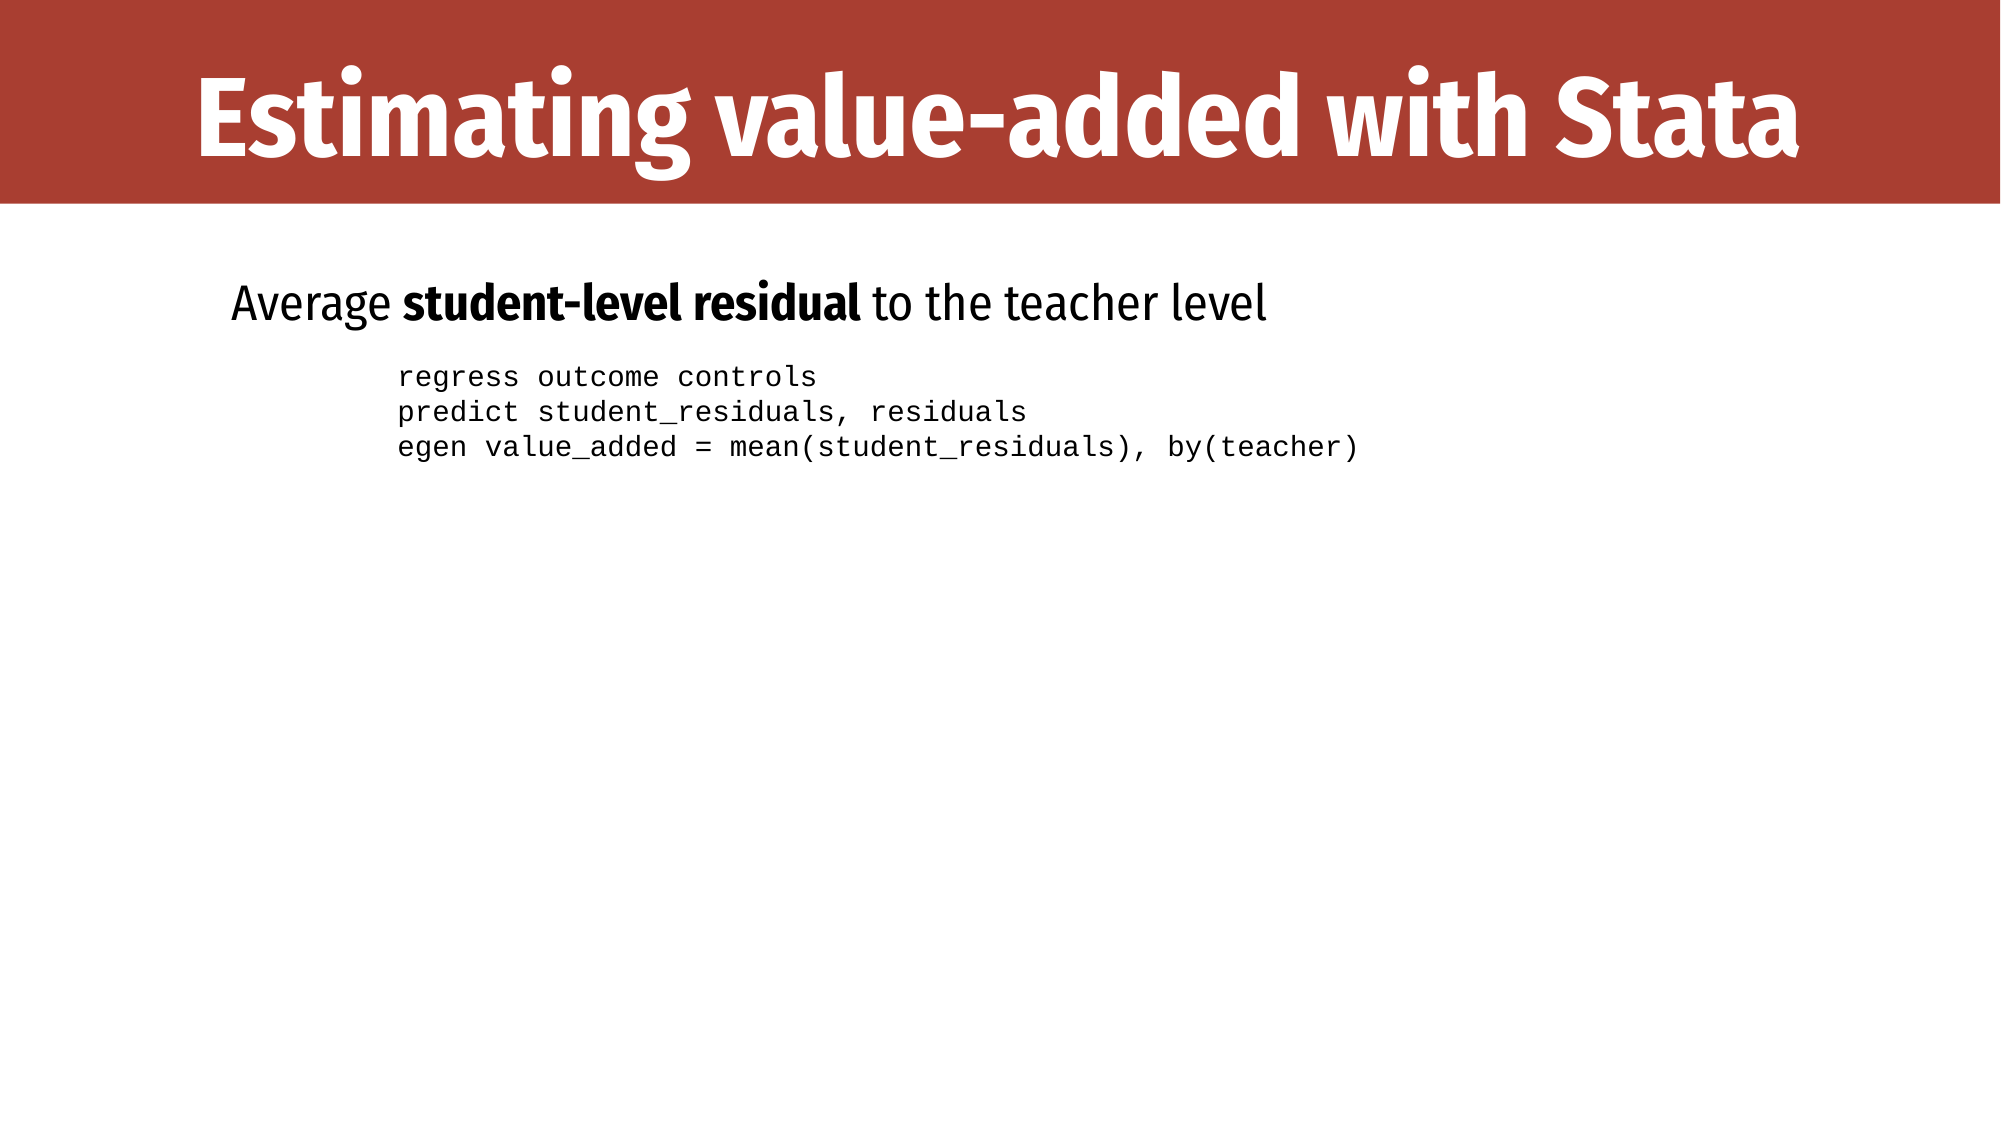

# Estimating value-added with Stata
Average student-level residual to the teacher level

regress outcome controls
predict student_residuals, residuals
egen value_added = mean(student_residuals), by(teacher)